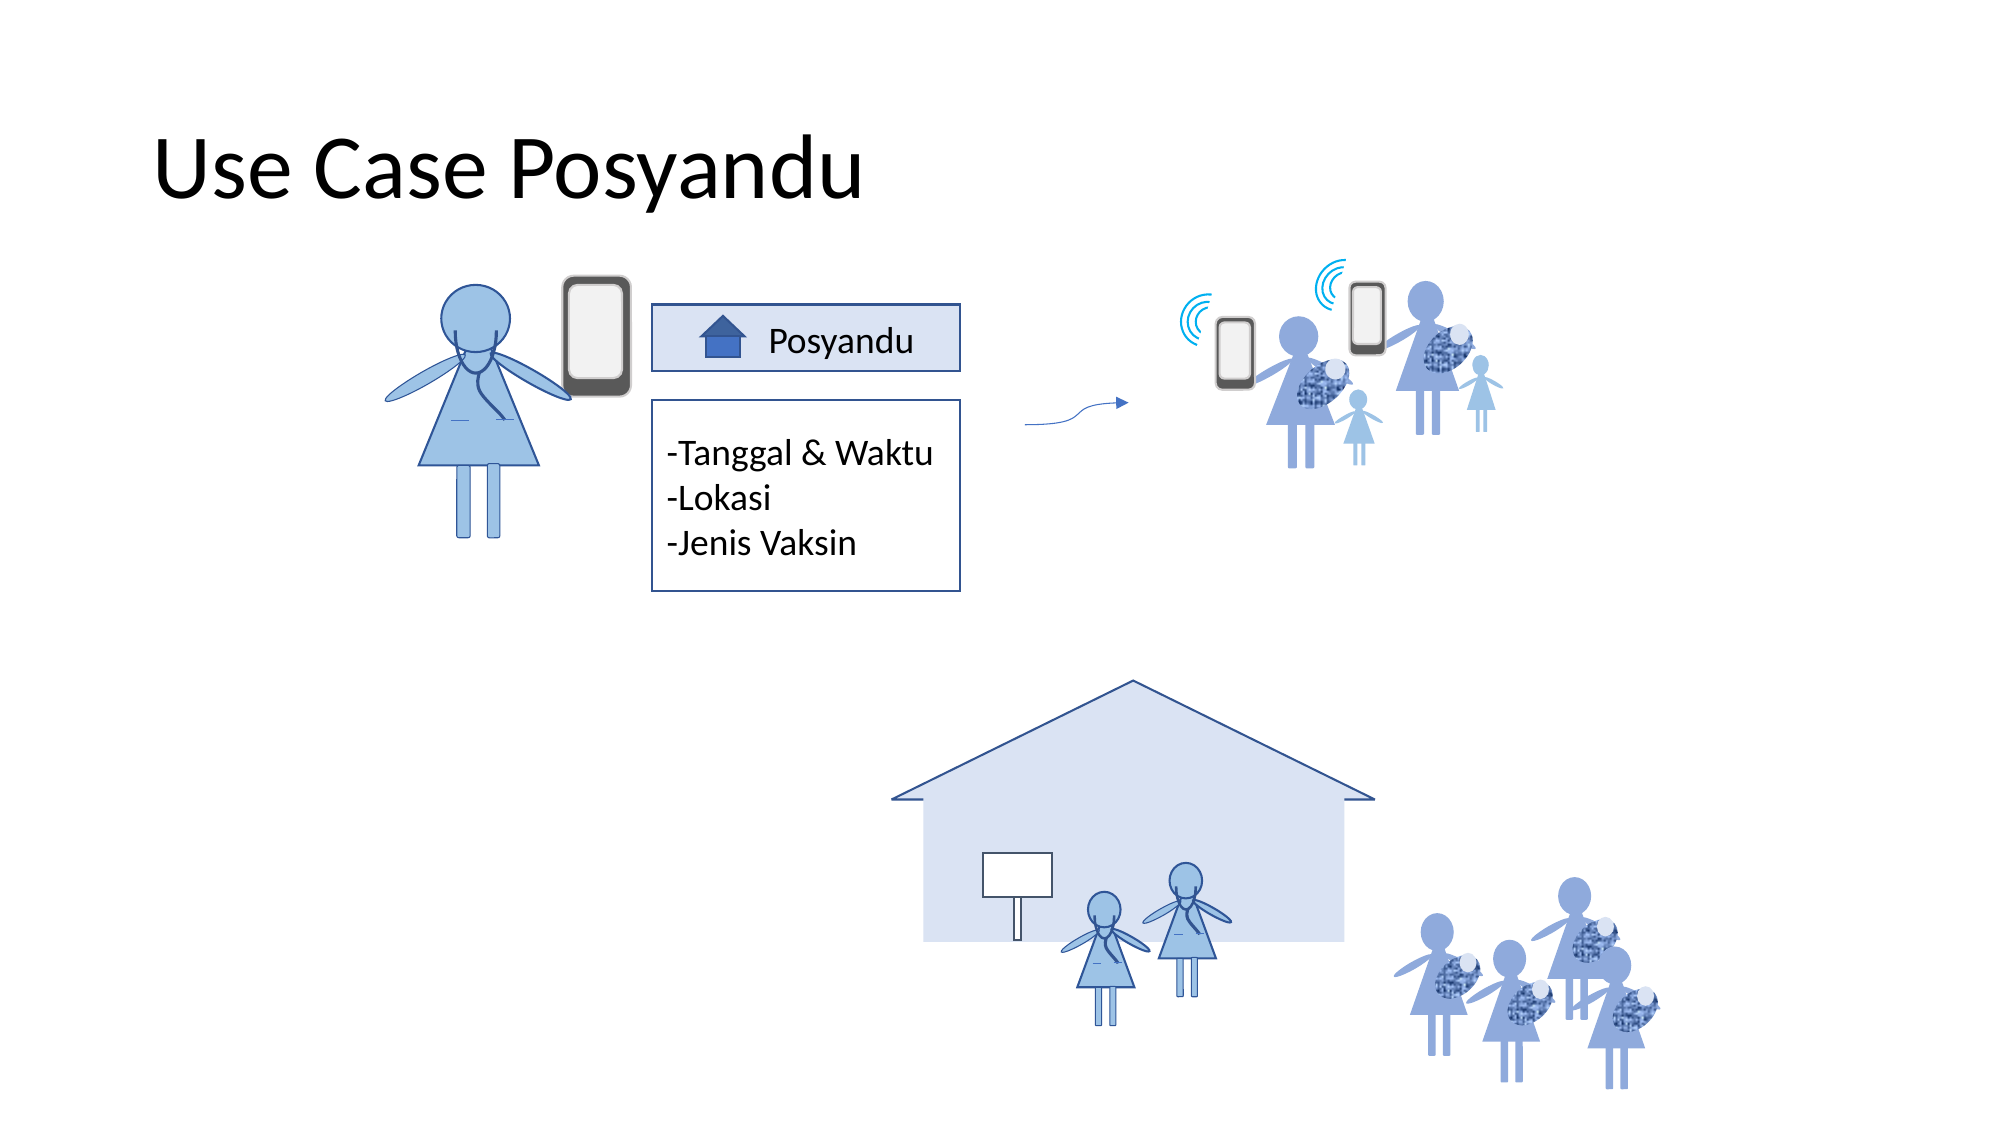

# Use Case Posyandu

            Posyandu

-Tanggal & Waktu
-Lokasi
-Jenis Vaksin